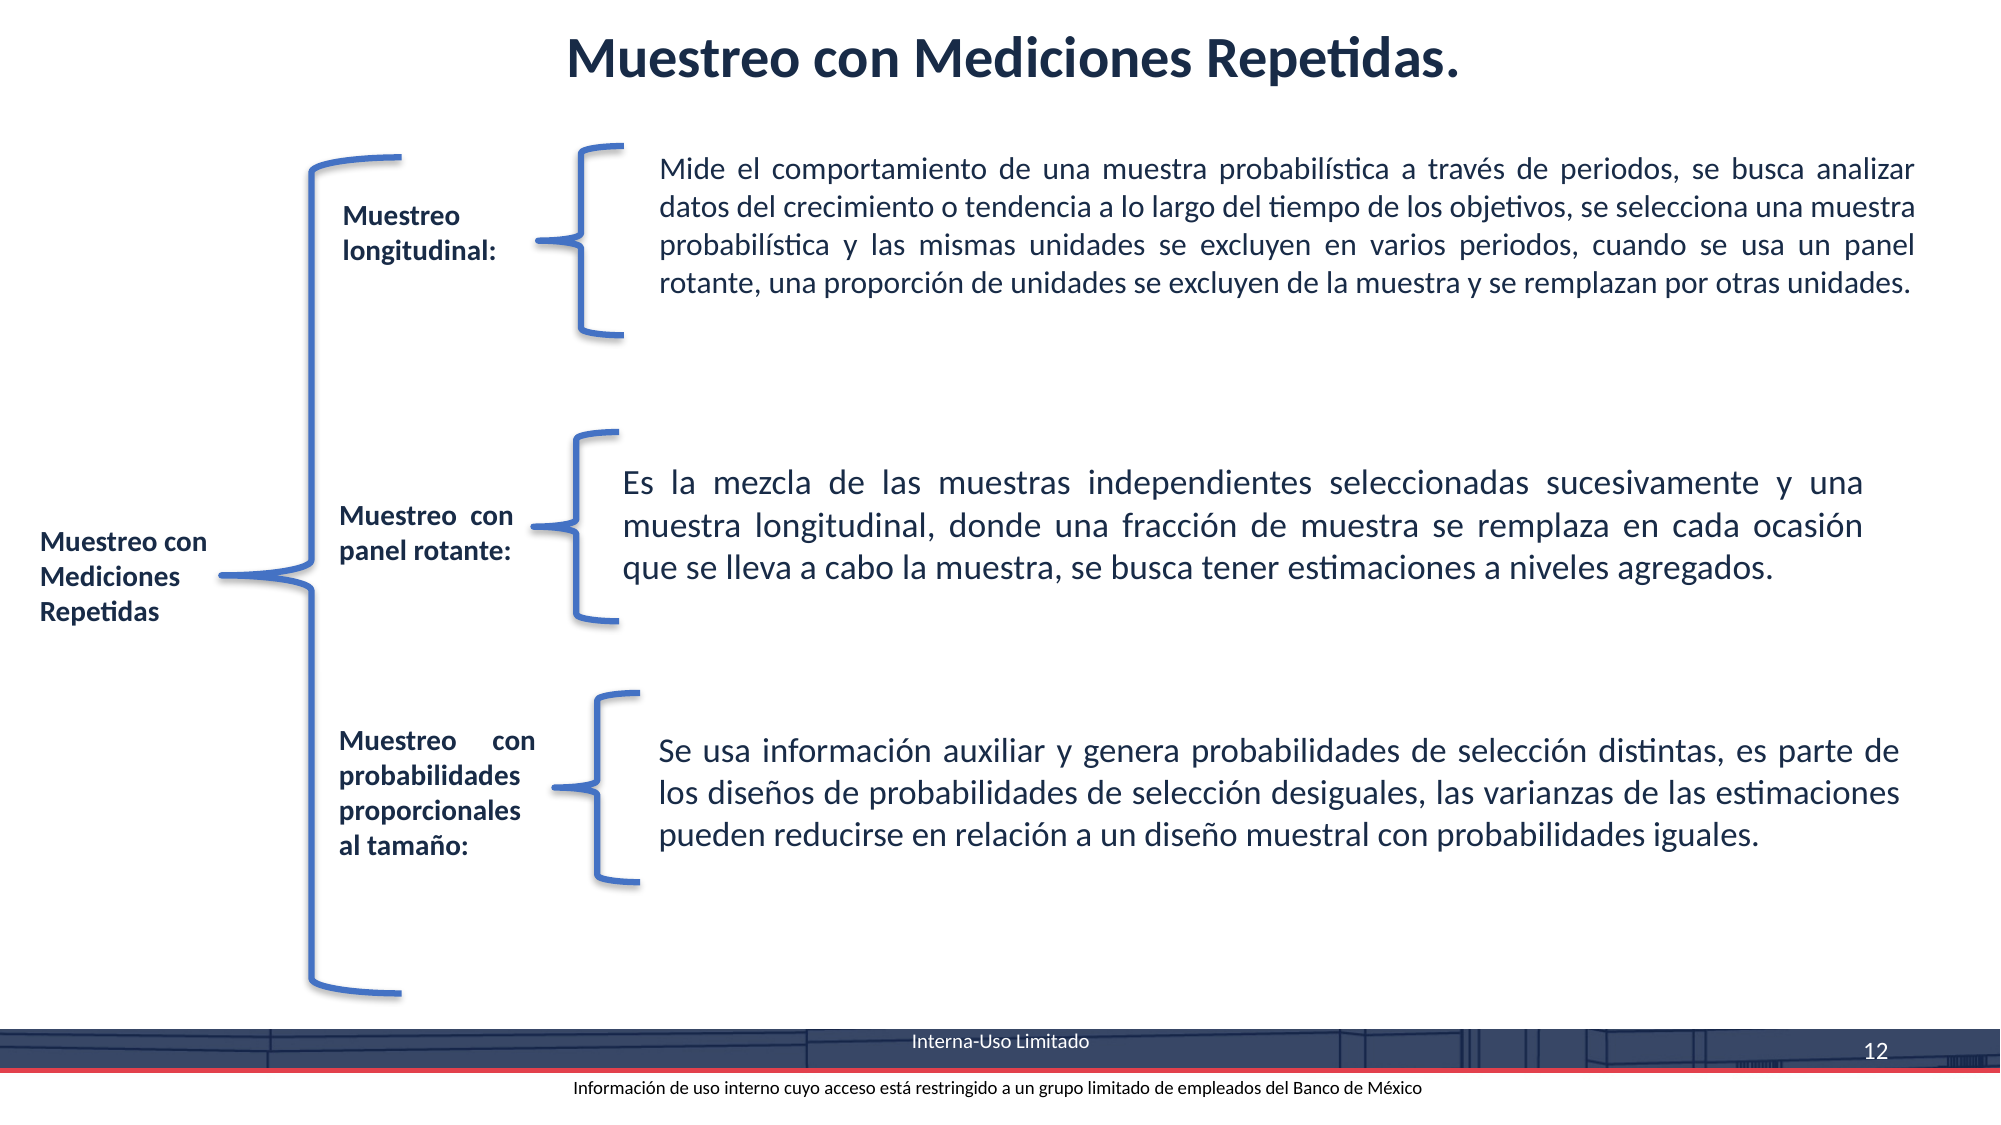

Muestreo con Mediciones Repetidas.
Mide el comportamiento de una muestra probabilística a través de periodos, se busca analizar datos del crecimiento o tendencia a lo largo del tiempo de los objetivos, se selecciona una muestra probabilística y las mismas unidades se excluyen en varios periodos, cuando se usa un panel rotante, una proporción de unidades se excluyen de la muestra y se remplazan por otras unidades.

Muestreo longitudinal:

Es la mezcla de las muestras independientes seleccionadas sucesivamente y una muestra longitudinal, donde una fracción de muestra se remplaza en cada ocasión que se lleva a cabo la muestra, se busca tener estimaciones a niveles agregados.

Muestreo con panel rotante:
Muestreo con Mediciones Repetidas

Muestreo con probabilidades proporcionales al tamaño:
Se usa información auxiliar y genera probabilidades de selección distintas, es parte de los diseños de probabilidades de selección desiguales, las varianzas de las estimaciones pueden reducirse en relación a un diseño muestral con probabilidades iguales.

 Interna-Uso Limitado

Información de uso interno cuyo acceso está restringido a un grupo limitado de empleados del Banco de México